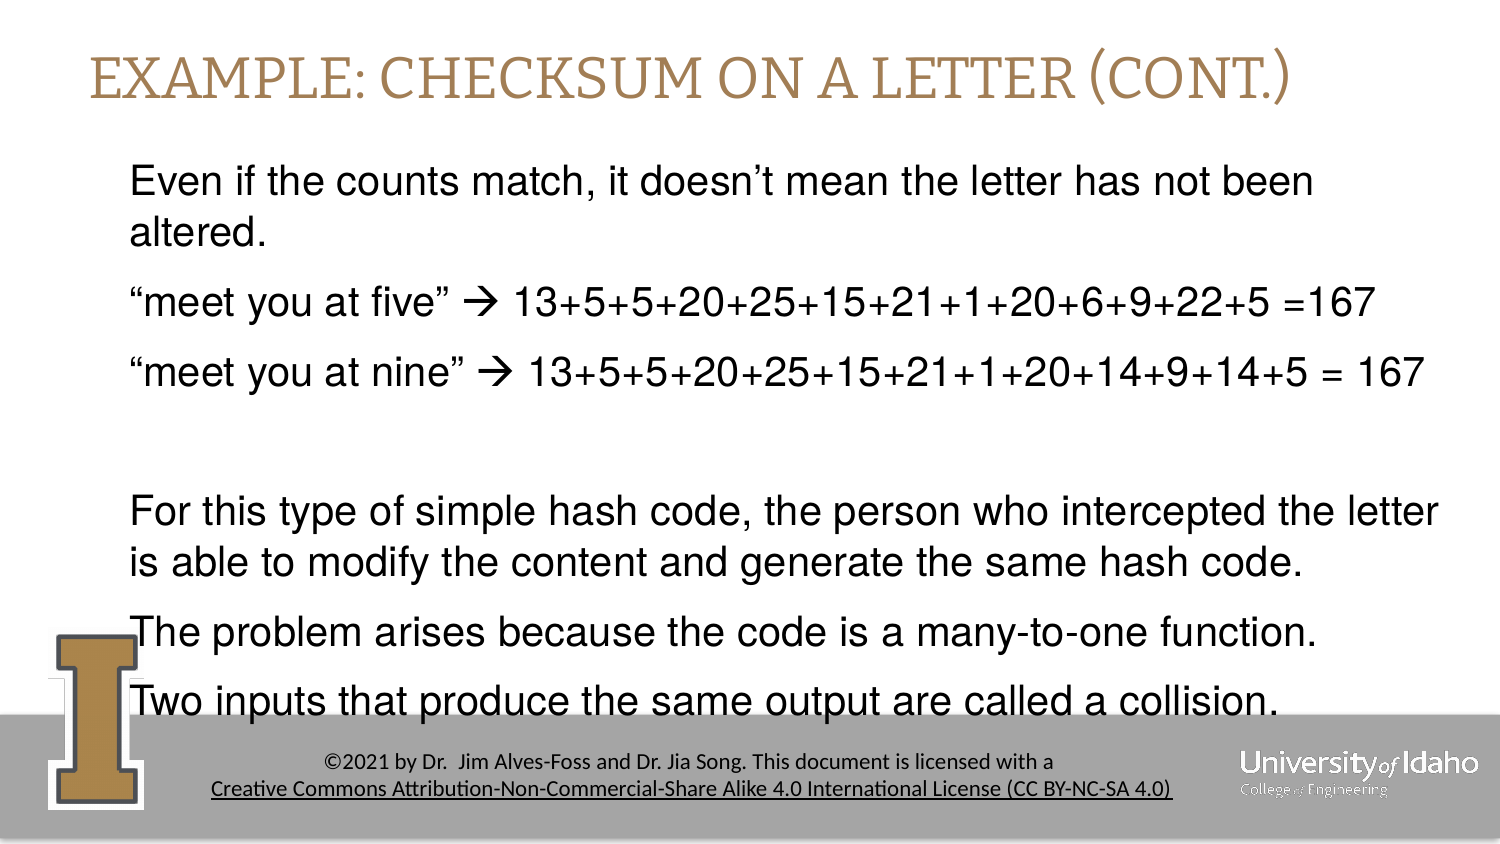

# EXAMPLE: CHECKSUM ON A LETTER (CONT.)
Even if the counts match, it doesn’t mean the letter has not been altered.
“meet you at five” 🡪 13+5+5+20+25+15+21+1+20+6+9+22+5 =167
“meet you at nine” 🡪 13+5+5+20+25+15+21+1+20+14+9+14+5 = 167

For this type of simple hash code, the person who intercepted the letter is able to modify the content and generate the same hash code.
The problem arises because the code is a many-to-one function.
Two inputs that produce the same output are called a collision.